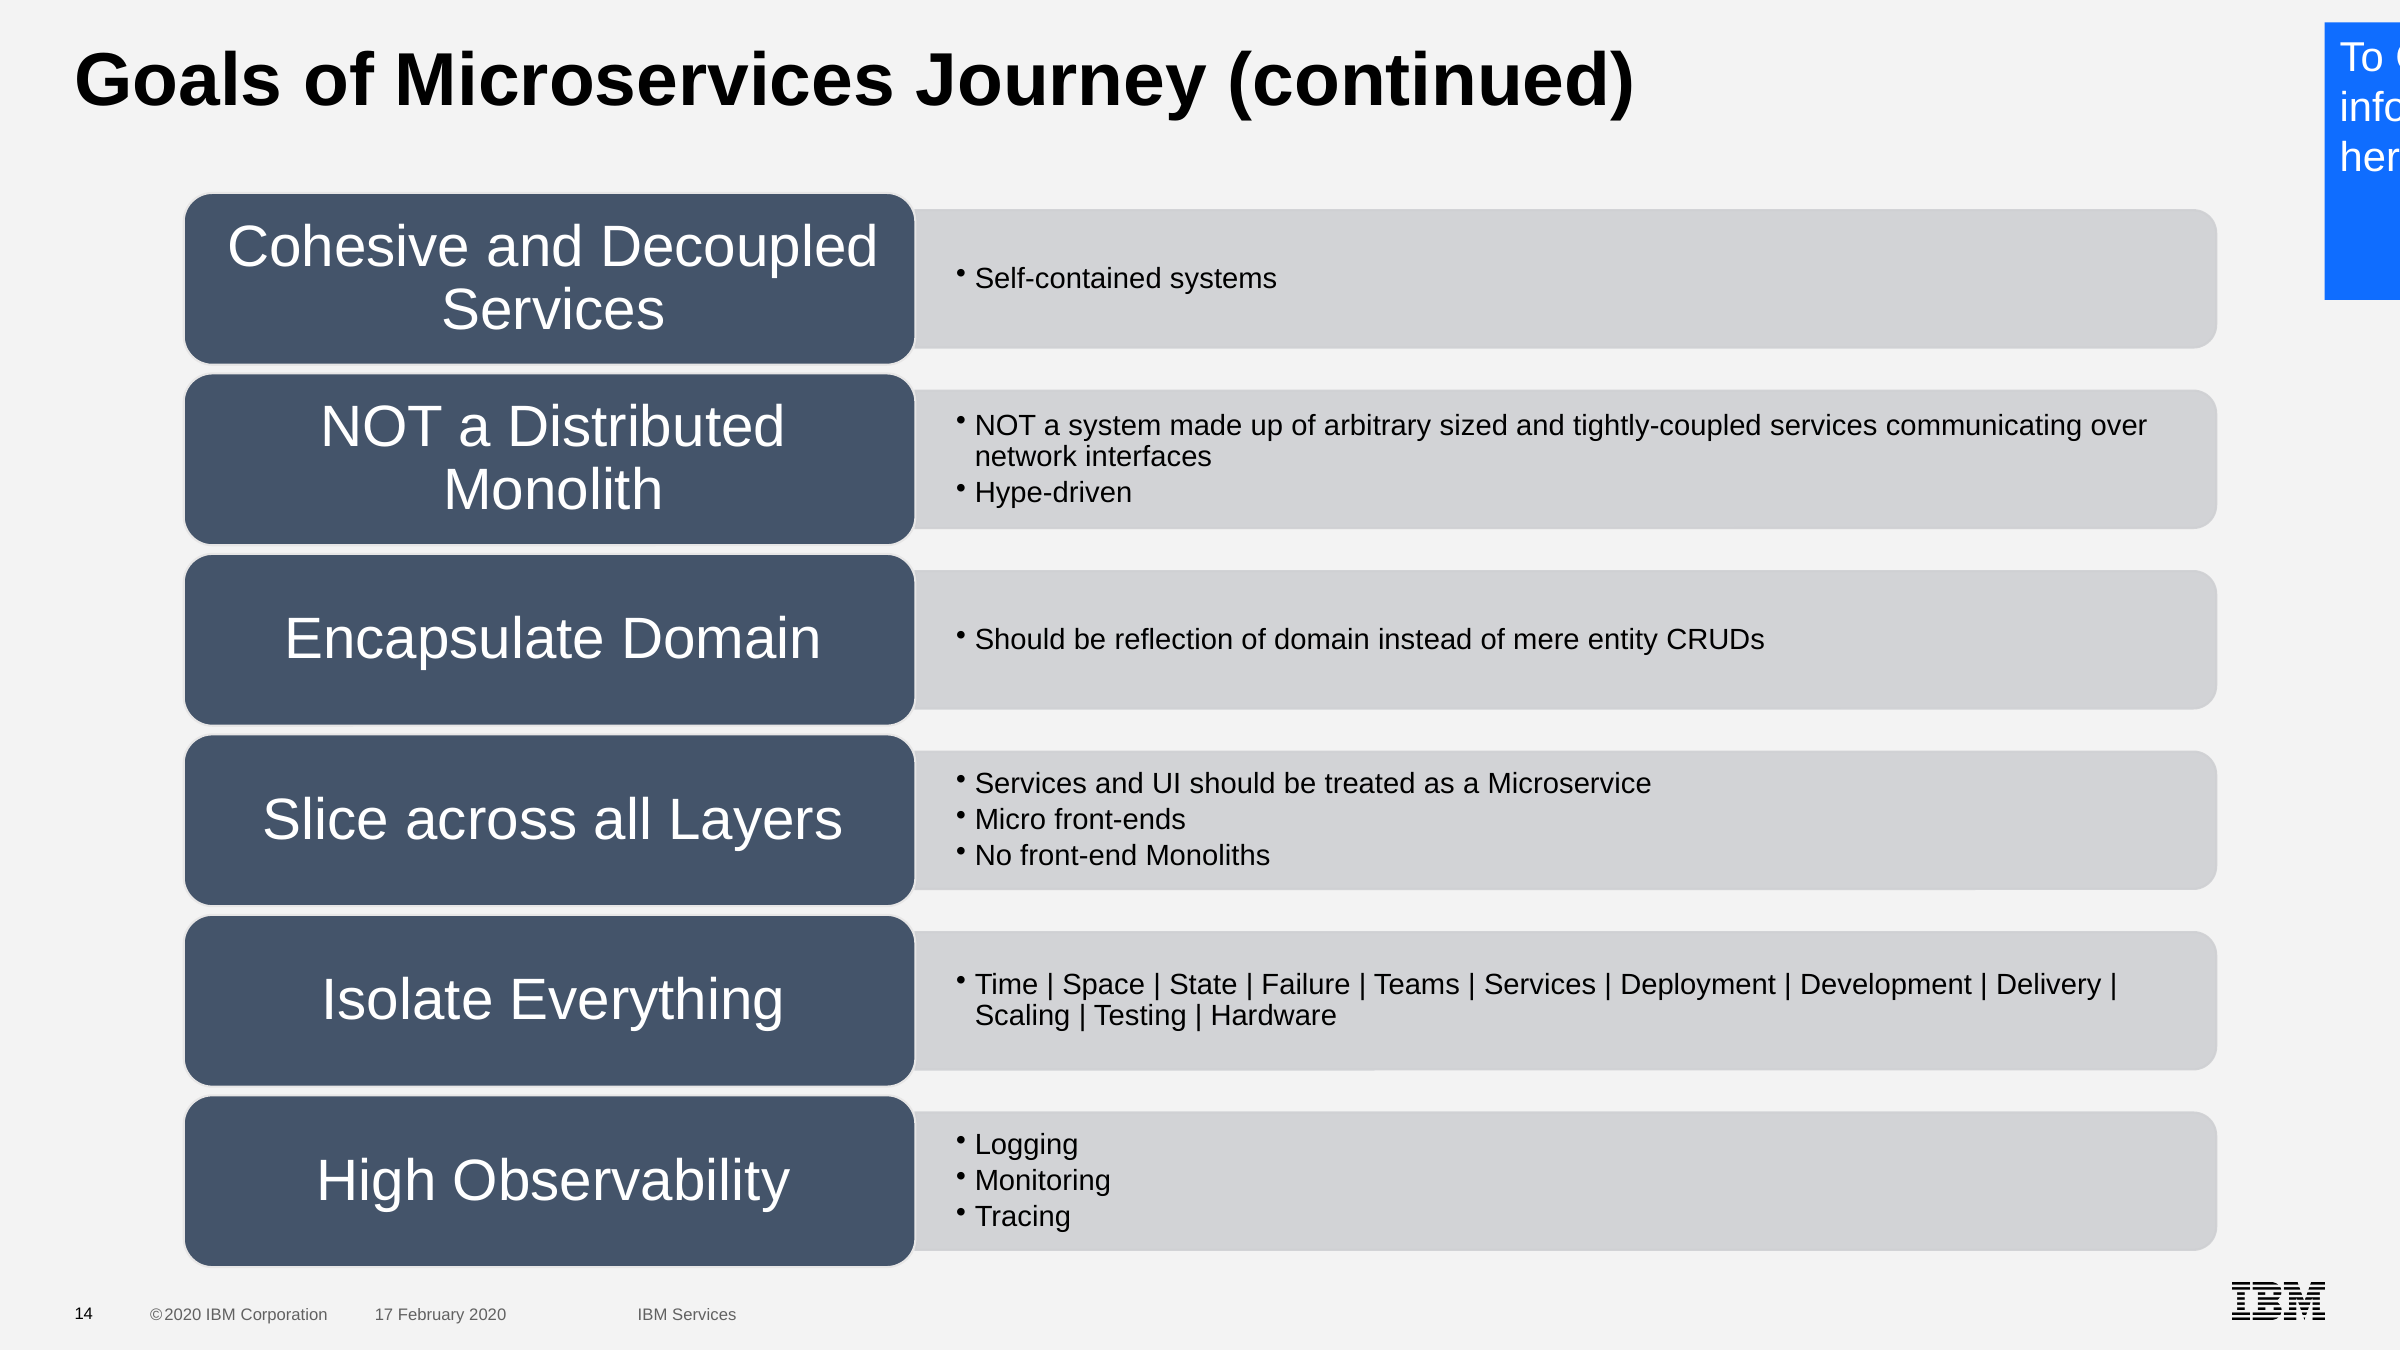

To GA: Need an infographic here.
# Goals of Microservices Journey (continued)
Self-contained systems
Cohesive and Decoupled Services
NOT a system made up of arbitrary sized and tightly-coupled services communicating over network interfaces
Hype-driven
NOT a Distributed Monolith
Should be reflection of domain instead of mere entity CRUDs
Encapsulate Domain
Services and UI should be treated as a Microservice
Micro front-ends
No front-end Monoliths
Slice across all Layers
Time | Space | State | Failure | Teams | Services | Deployment | Development | Delivery | Scaling | Testing | Hardware
Isolate Everything
Logging
Monitoring
Tracing
High Observability